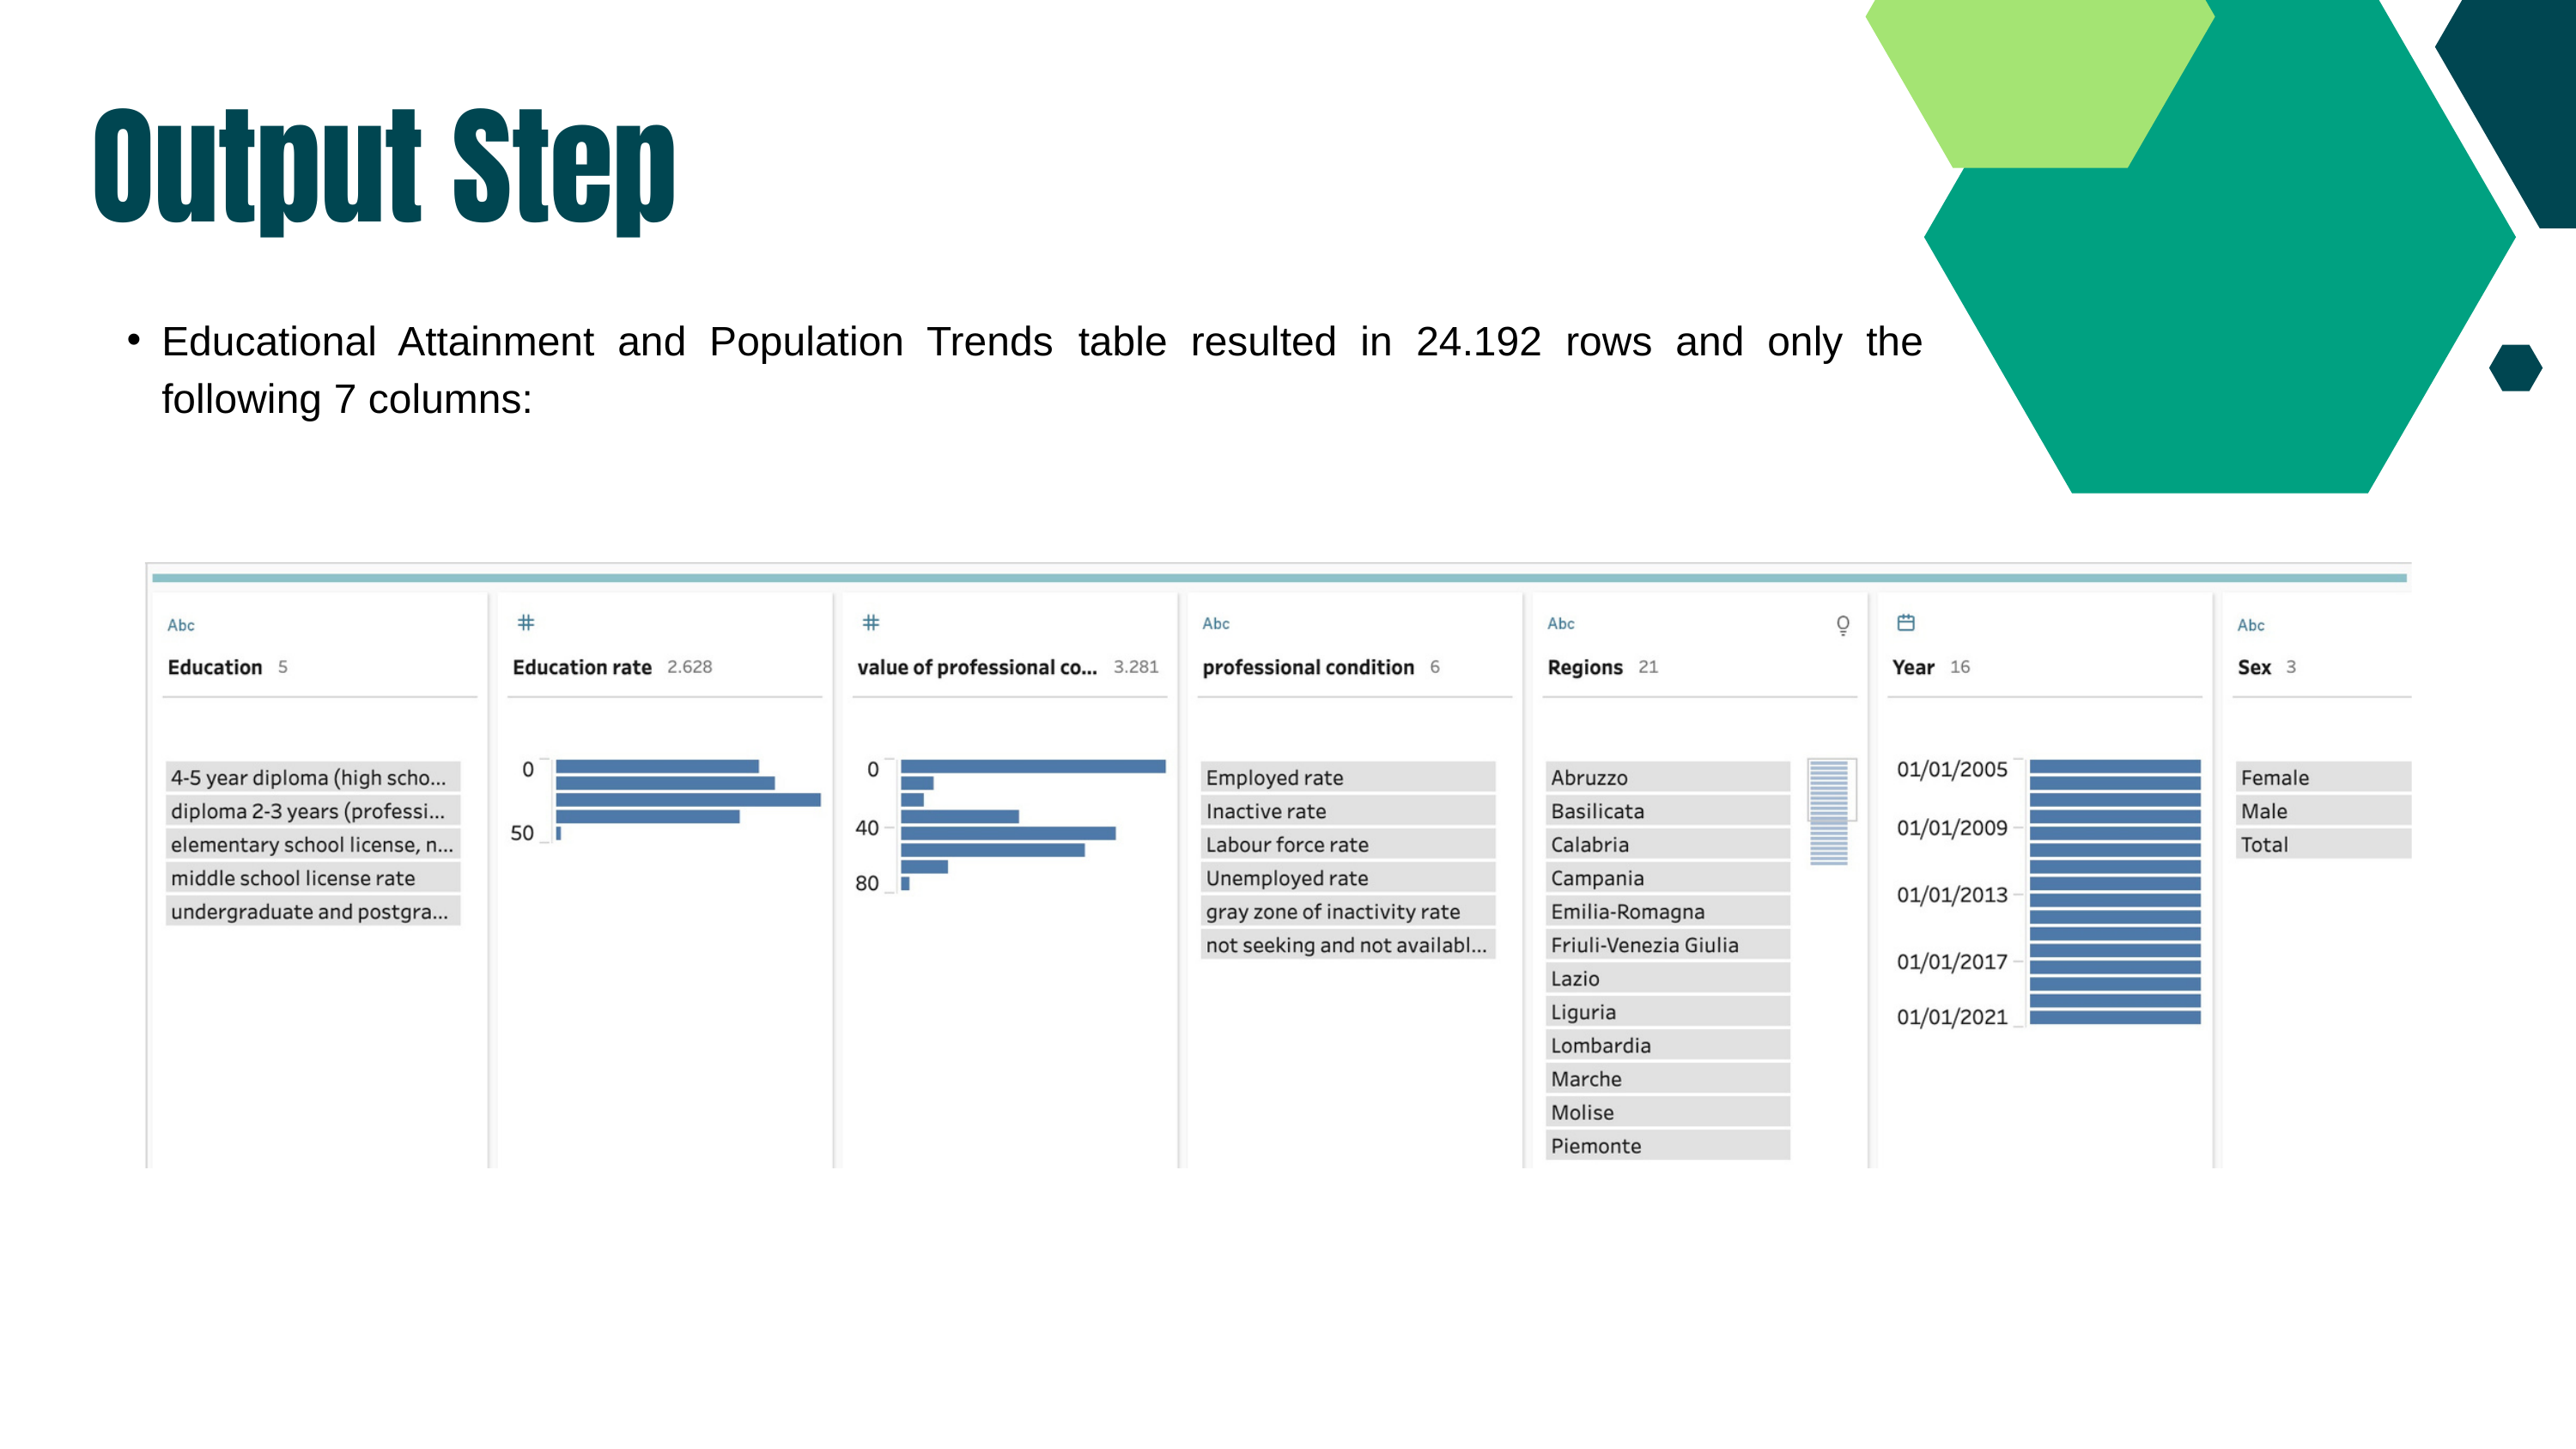

Output Step
Educational Attainment and Population Trends table resulted in 24.192 rows and only the following 7 columns: